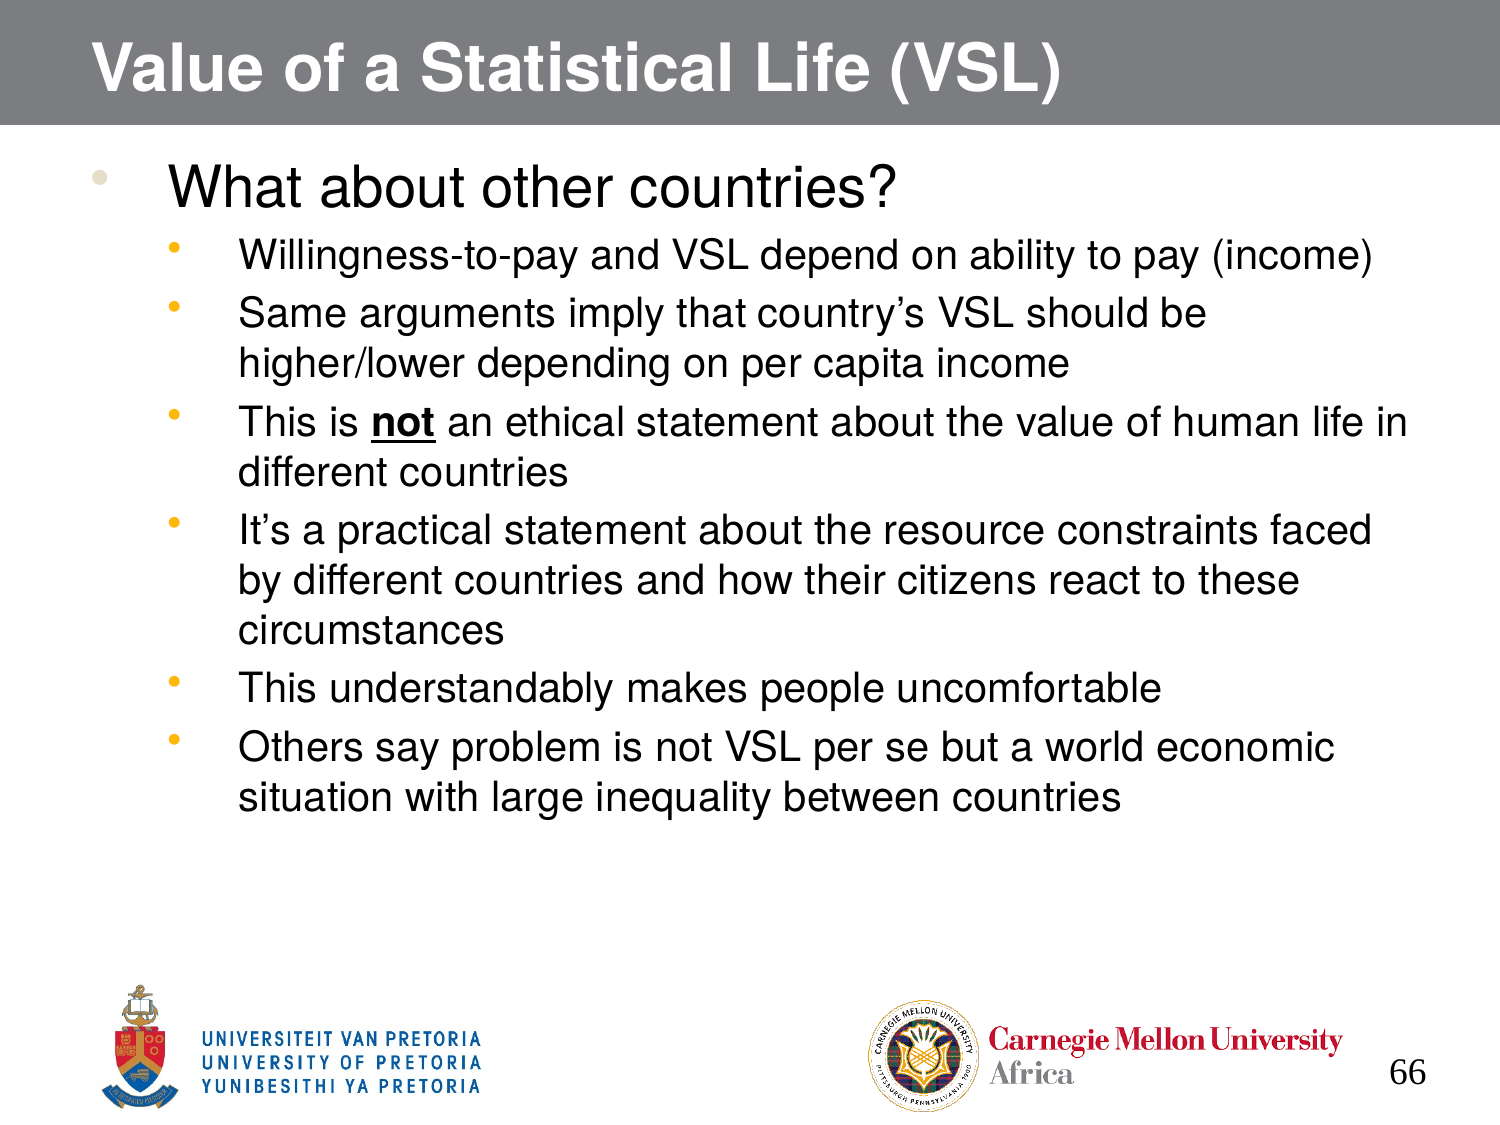

# Value of a Statistical Life (VSL)
What about other countries?
Willingness-to-pay and VSL depend on ability to pay (income)
Same arguments imply that country’s VSL should be higher/lower depending on per capita income
This is not an ethical statement about the value of human life in different countries
It’s a practical statement about the resource constraints faced by different countries and how their citizens react to these circumstances
This understandably makes people uncomfortable
Others say problem is not VSL per se but a world economic situation with large inequality between countries